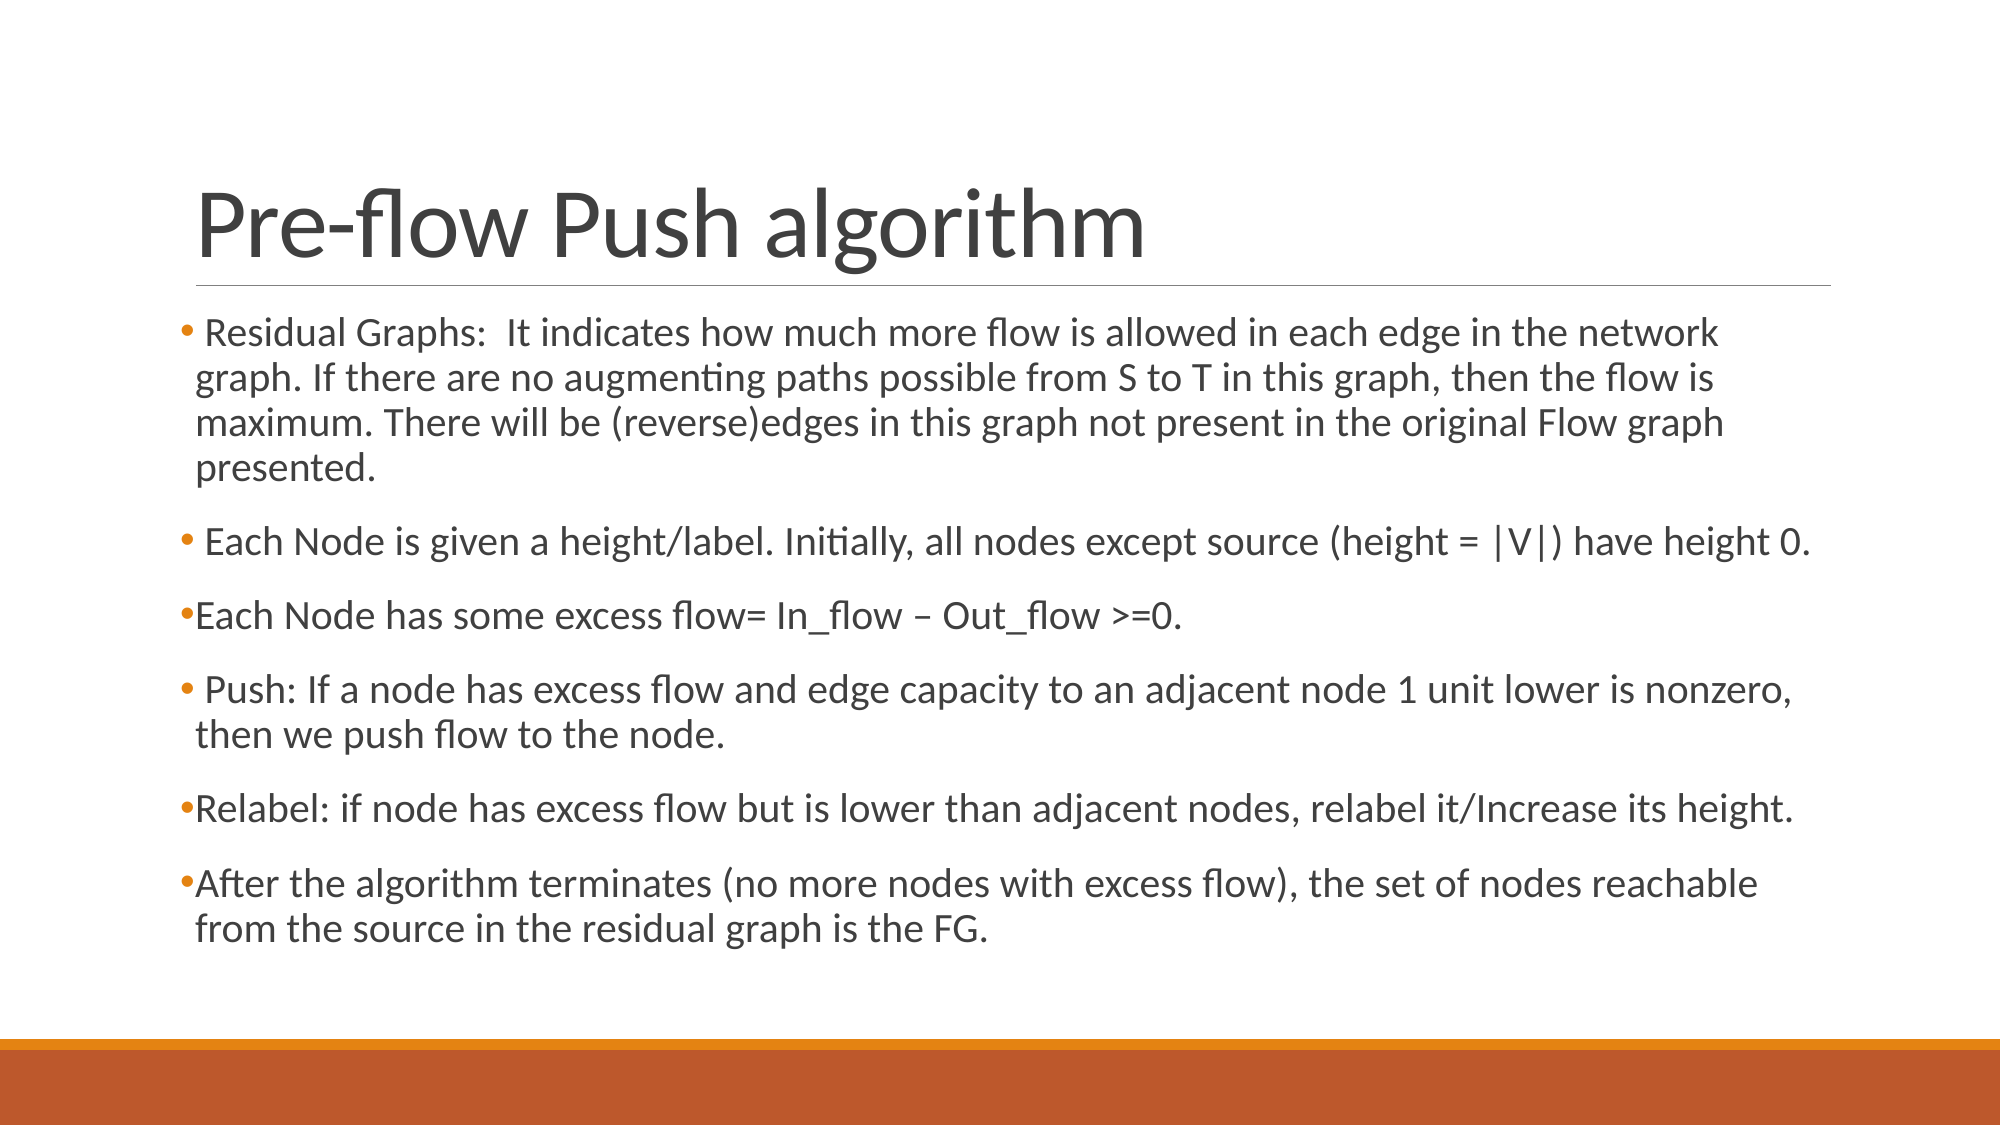

# Pre-flow Push algorithm
 Residual Graphs:  It indicates how much more flow is allowed in each edge in the network graph. If there are no augmenting paths possible from S to T in this graph, then the flow is maximum. There will be (reverse)edges in this graph not present in the original Flow graph presented.
 Each Node is given a height/label. Initially, all nodes except source (height = |V|) have height 0.
Each Node has some excess flow= In_flow – Out_flow >=0.
 Push: If a node has excess flow and edge capacity to an adjacent node 1 unit lower is nonzero, then we push flow to the node.
Relabel: if node has excess flow but is lower than adjacent nodes, relabel it/Increase its height.
After the algorithm terminates (no more nodes with excess flow), the set of nodes reachable from the source in the residual graph is the FG.